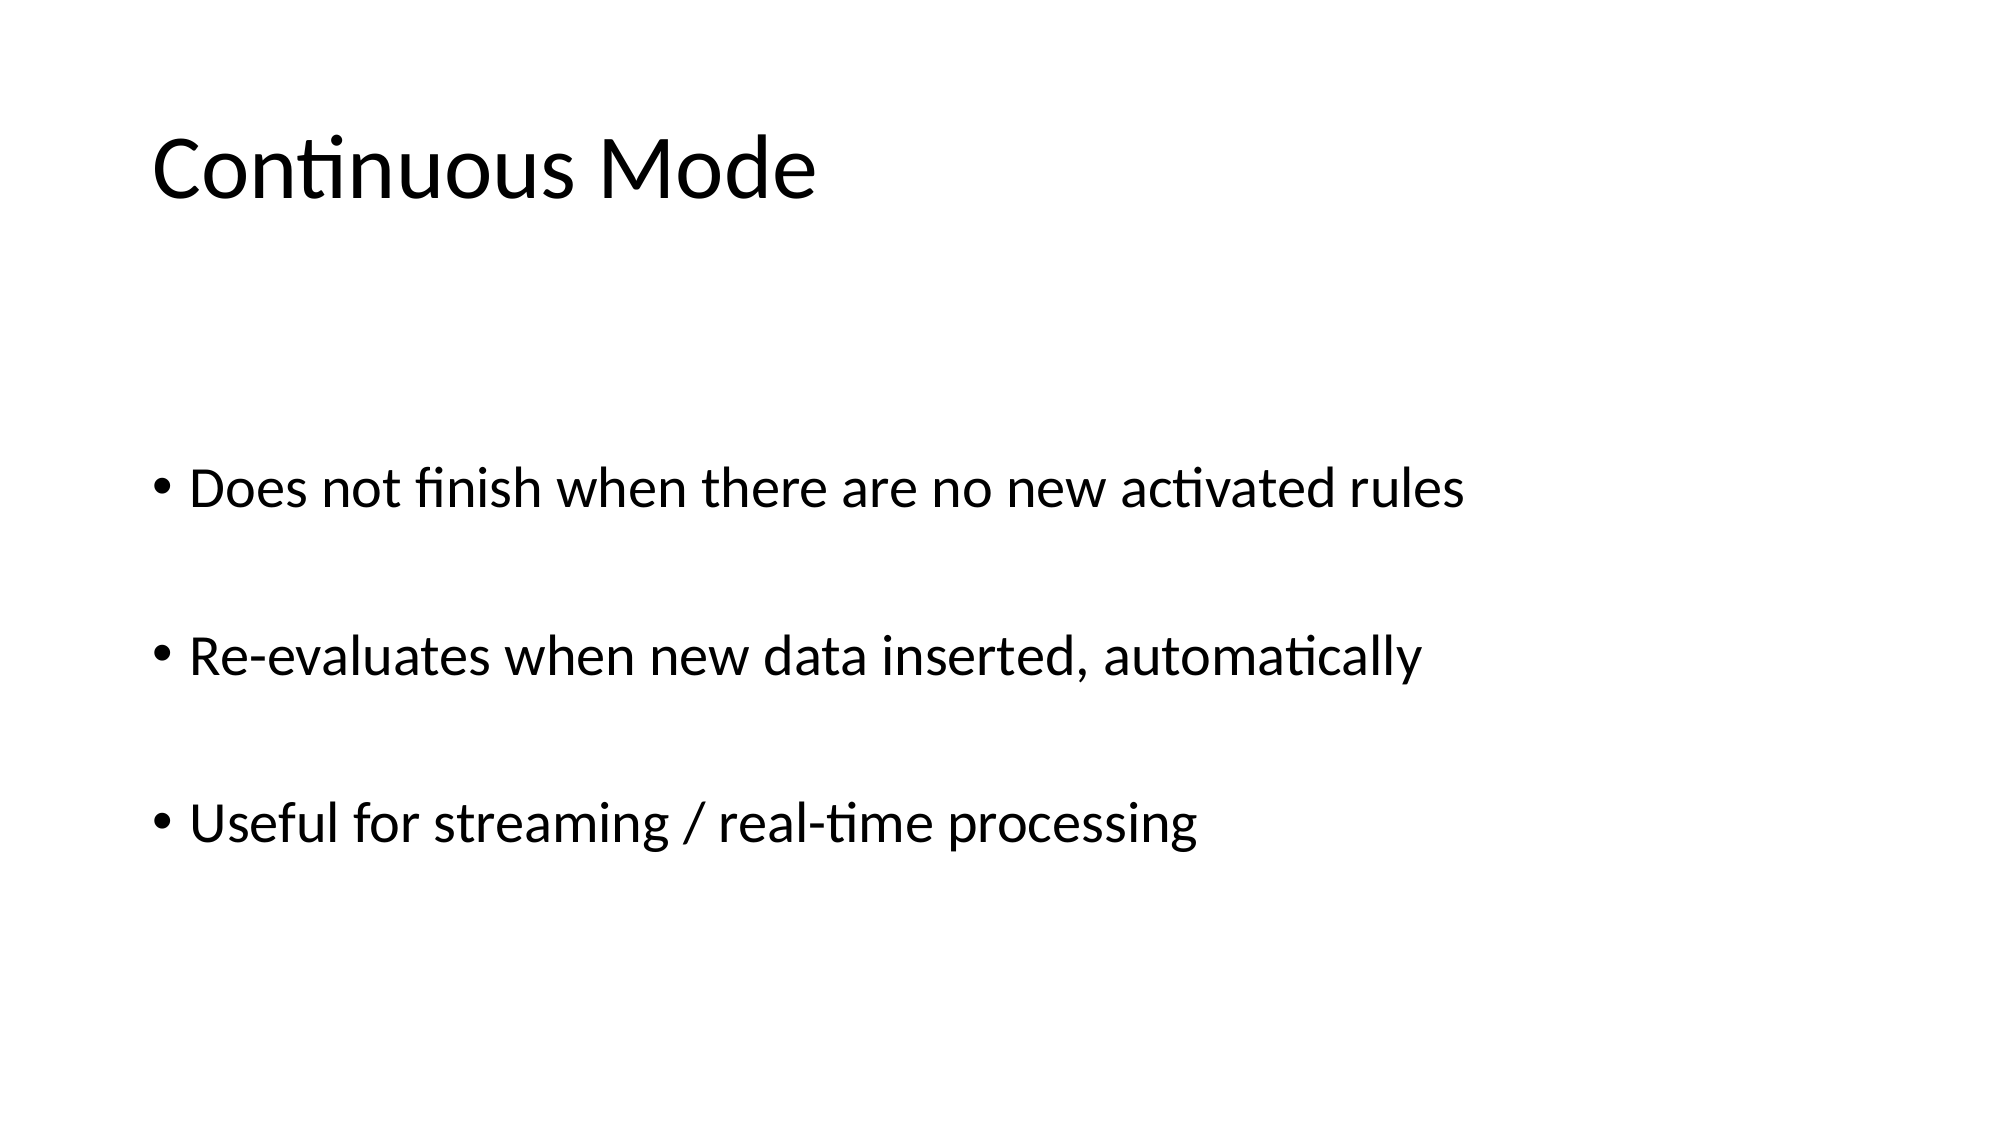

# Continuous Mode
Does not finish when there are no new activated rules

Re-evaluates when new data inserted, automatically

Useful for streaming / real-time processing